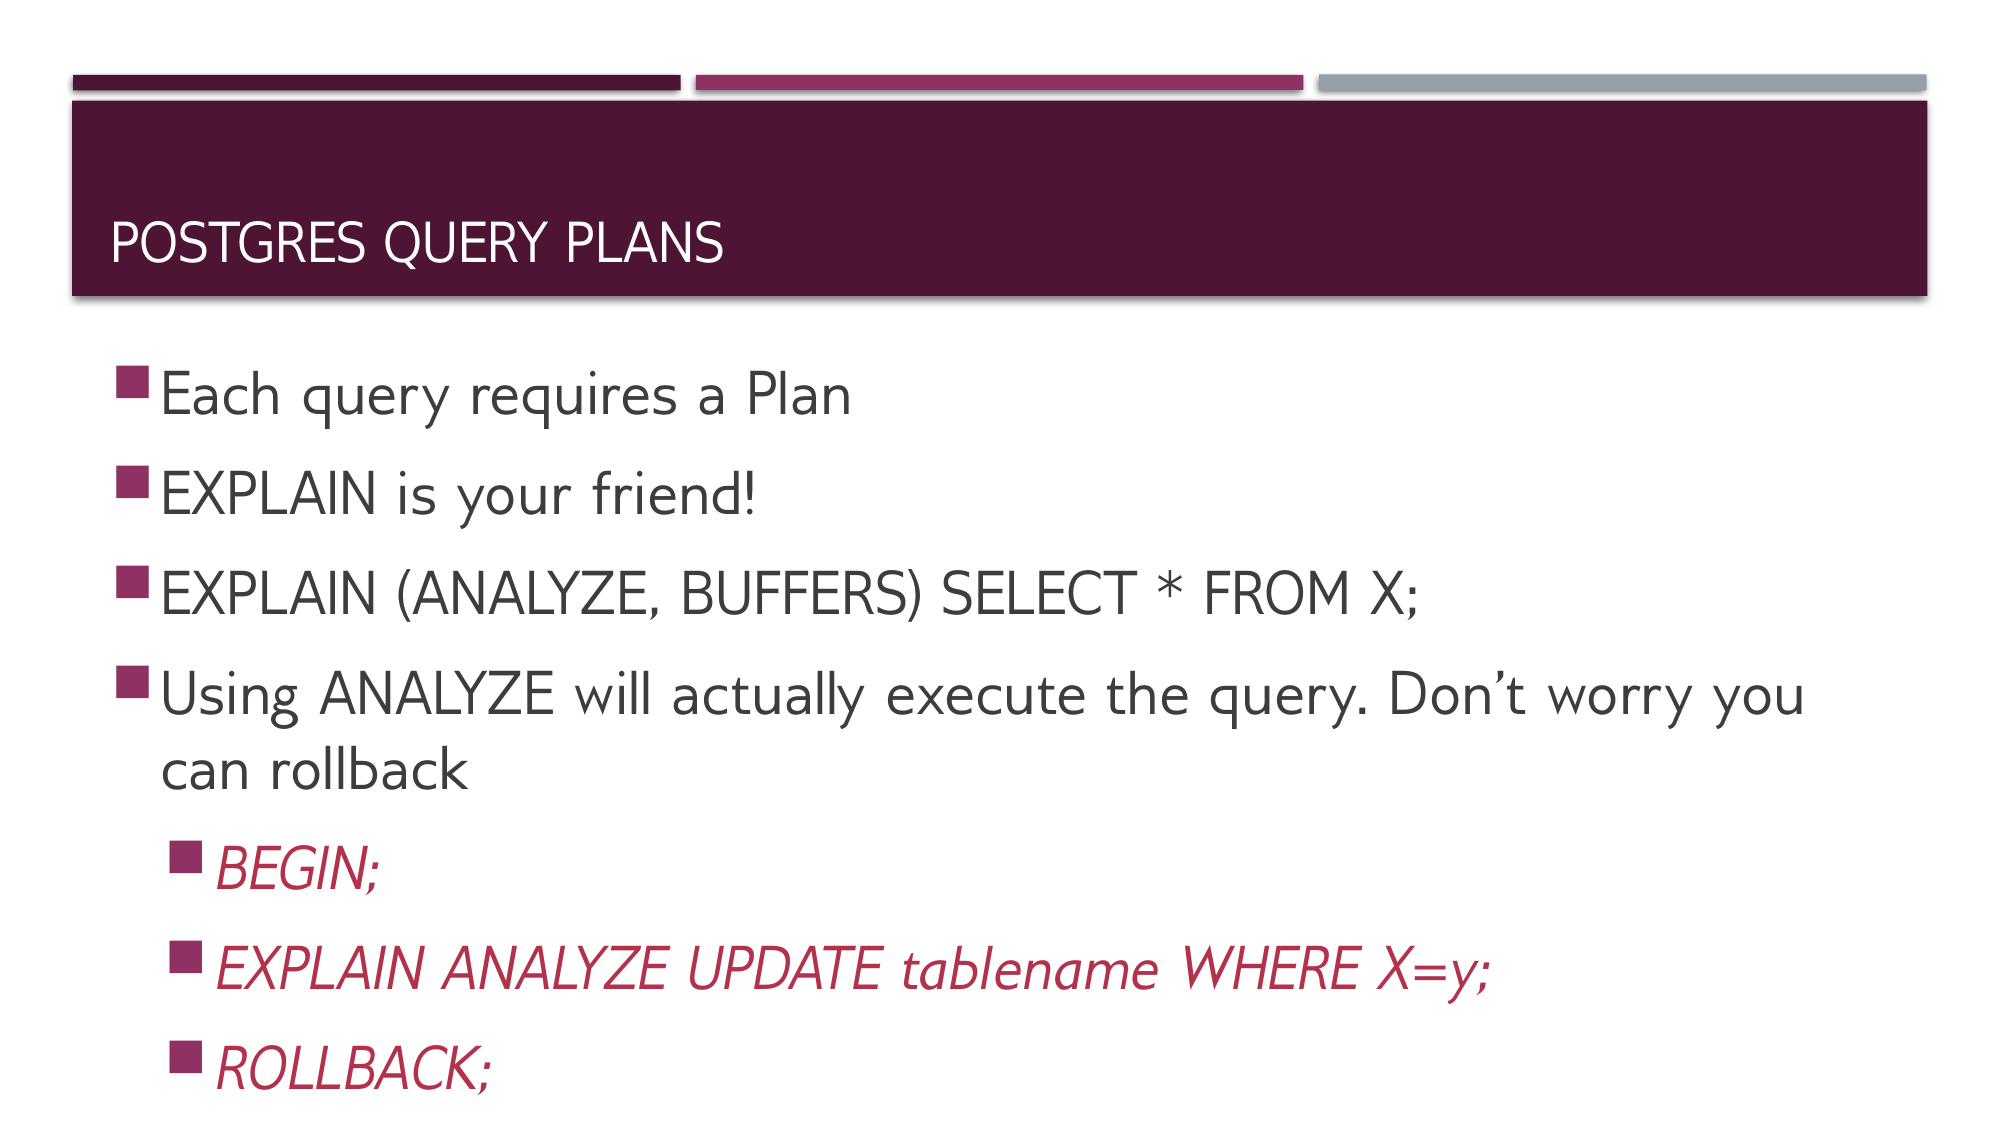

# Postgres query plans
Each query requires a Plan
EXPLAIN is your friend!
EXPLAIN (ANALYZE, BUFFERS) SELECT * FROM X;
Using ANALYZE will actually execute the query. Don’t worry you can rollback
BEGIN;
EXPLAIN ANALYZE UPDATE tablename WHERE X=y;
ROLLBACK;